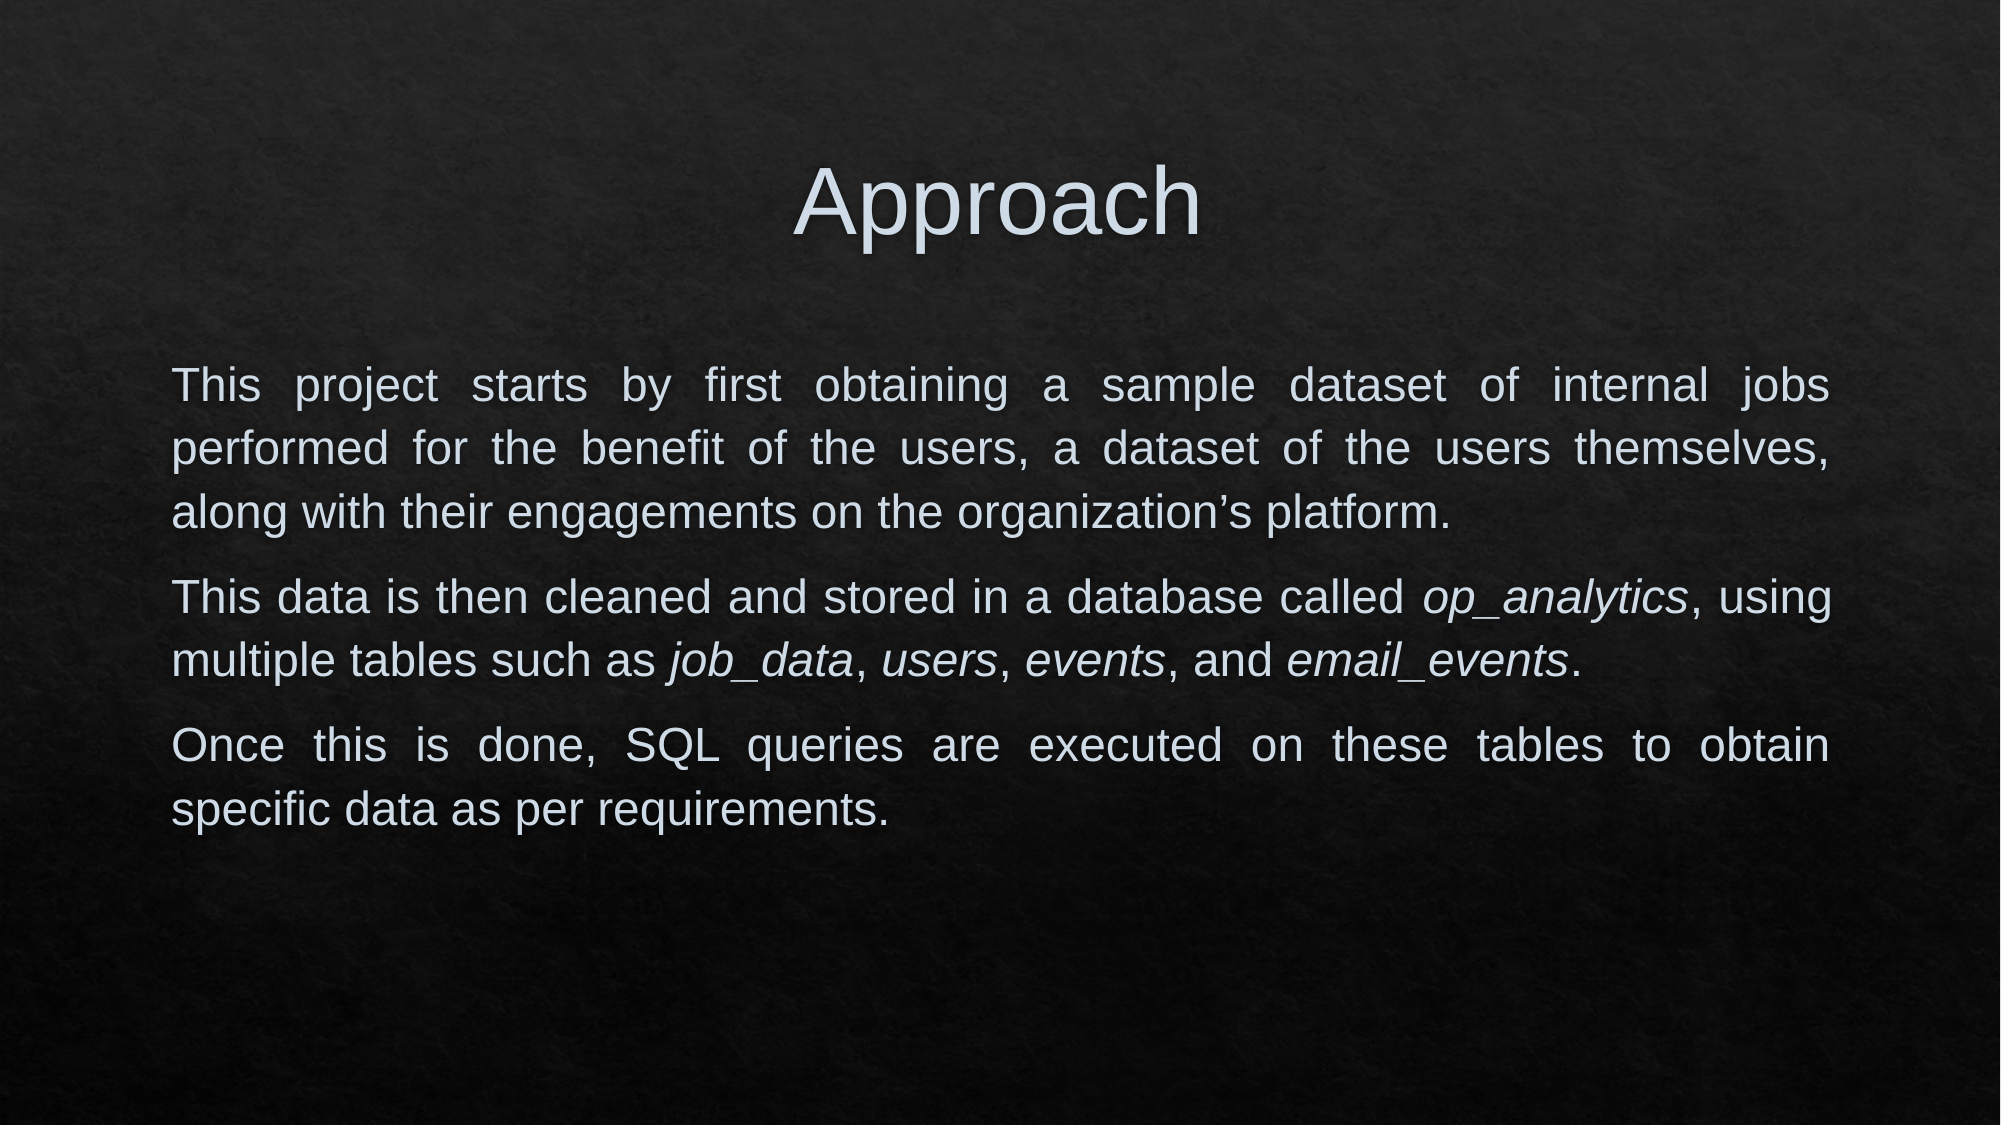

# Approach
This project starts by first obtaining a sample dataset of internal jobs performed for the benefit of the users, a dataset of the users themselves, along with their engagements on the organization’s platform.
This data is then cleaned and stored in a database called op_analytics, using multiple tables such as job_data, users, events, and email_events.
Once this is done, SQL queries are executed on these tables to obtain specific data as per requirements.